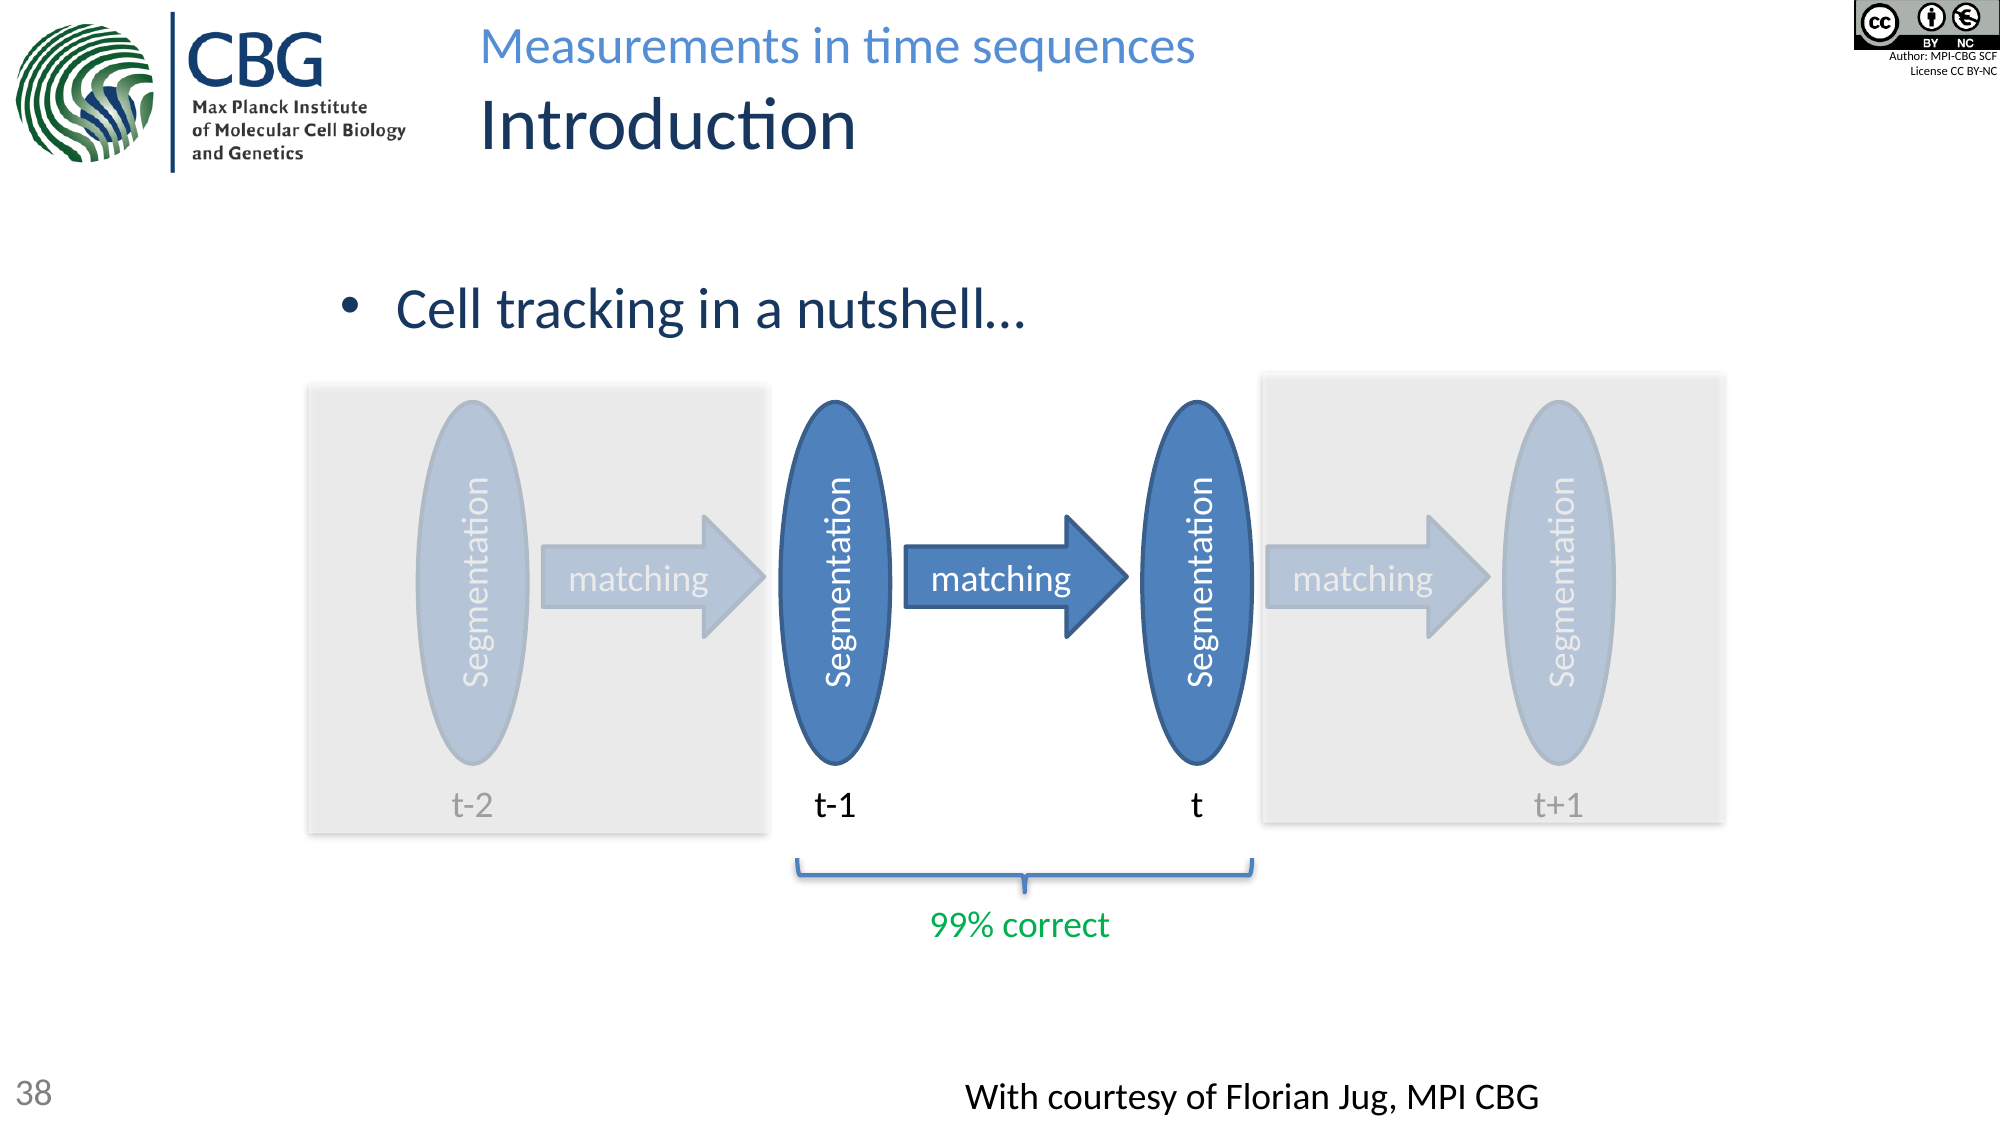

Measurements in time sequences
# Introduction
Cell tracking in a nutshell…

matching
Segmentation
t-2
t-1
t
t+1
matching
matching
Segmentation
Segmentation
Segmentation
t=1
t=2
t=3

99% correct
With courtesy of Florian Jug, MPI CBG